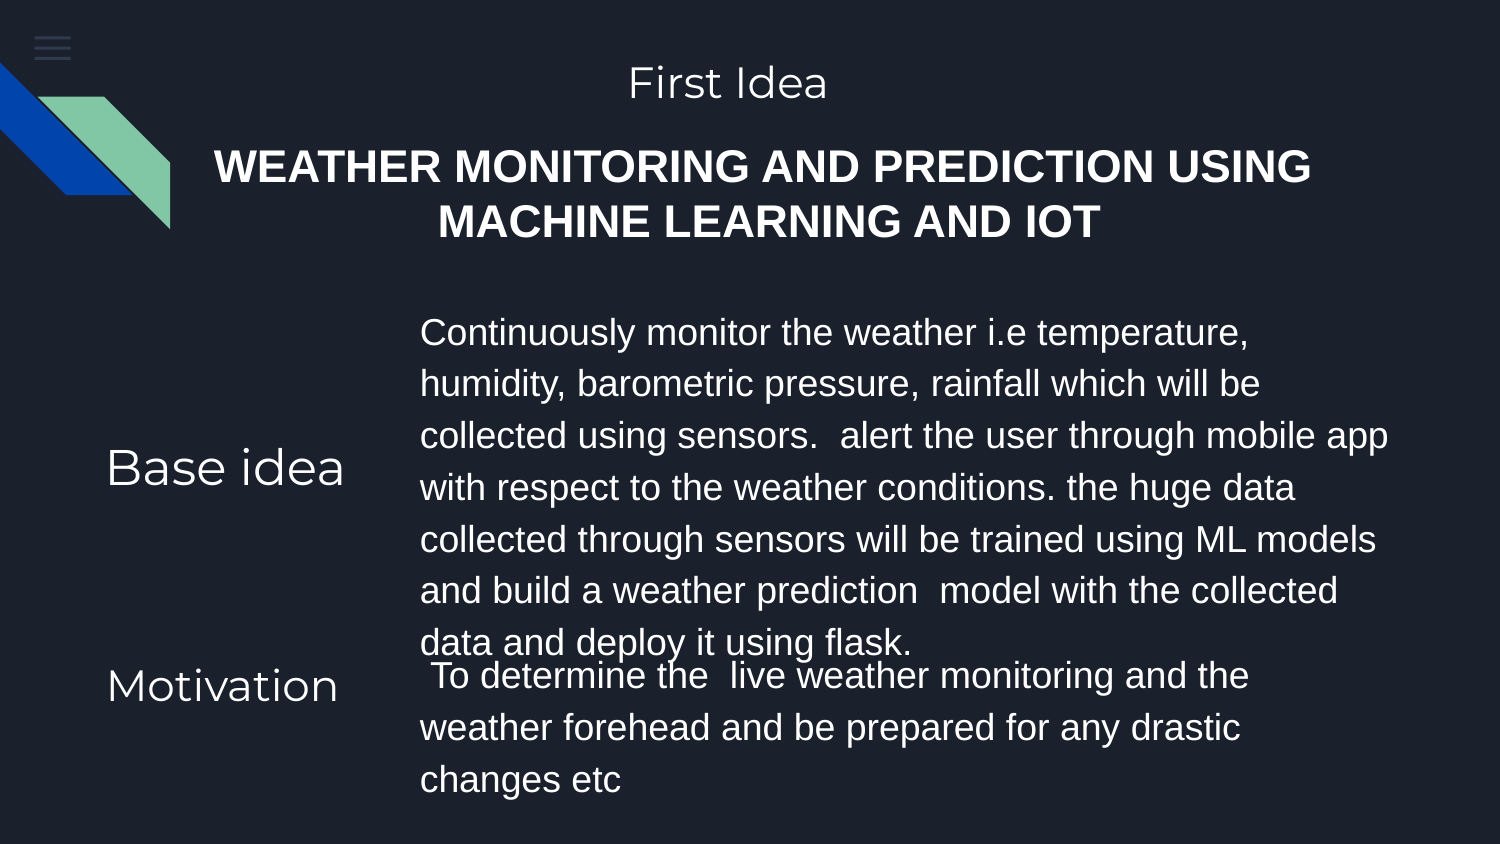

# First Idea
WEATHER MONITORING AND PREDICTION USING
MACHINE LEARNING AND IOT
Continuously monitor the weather i.e temperature, humidity, barometric pressure, rainfall which will be collected using sensors.  alert the user through mobile app with respect to the weather conditions. the huge data collected through sensors will be trained using ML models and build a weather prediction  model with the collected data and deploy it using flask.

Base idea

 To determine the  live weather monitoring and the weather forehead and be prepared for any drastic changes etc
 Motivation